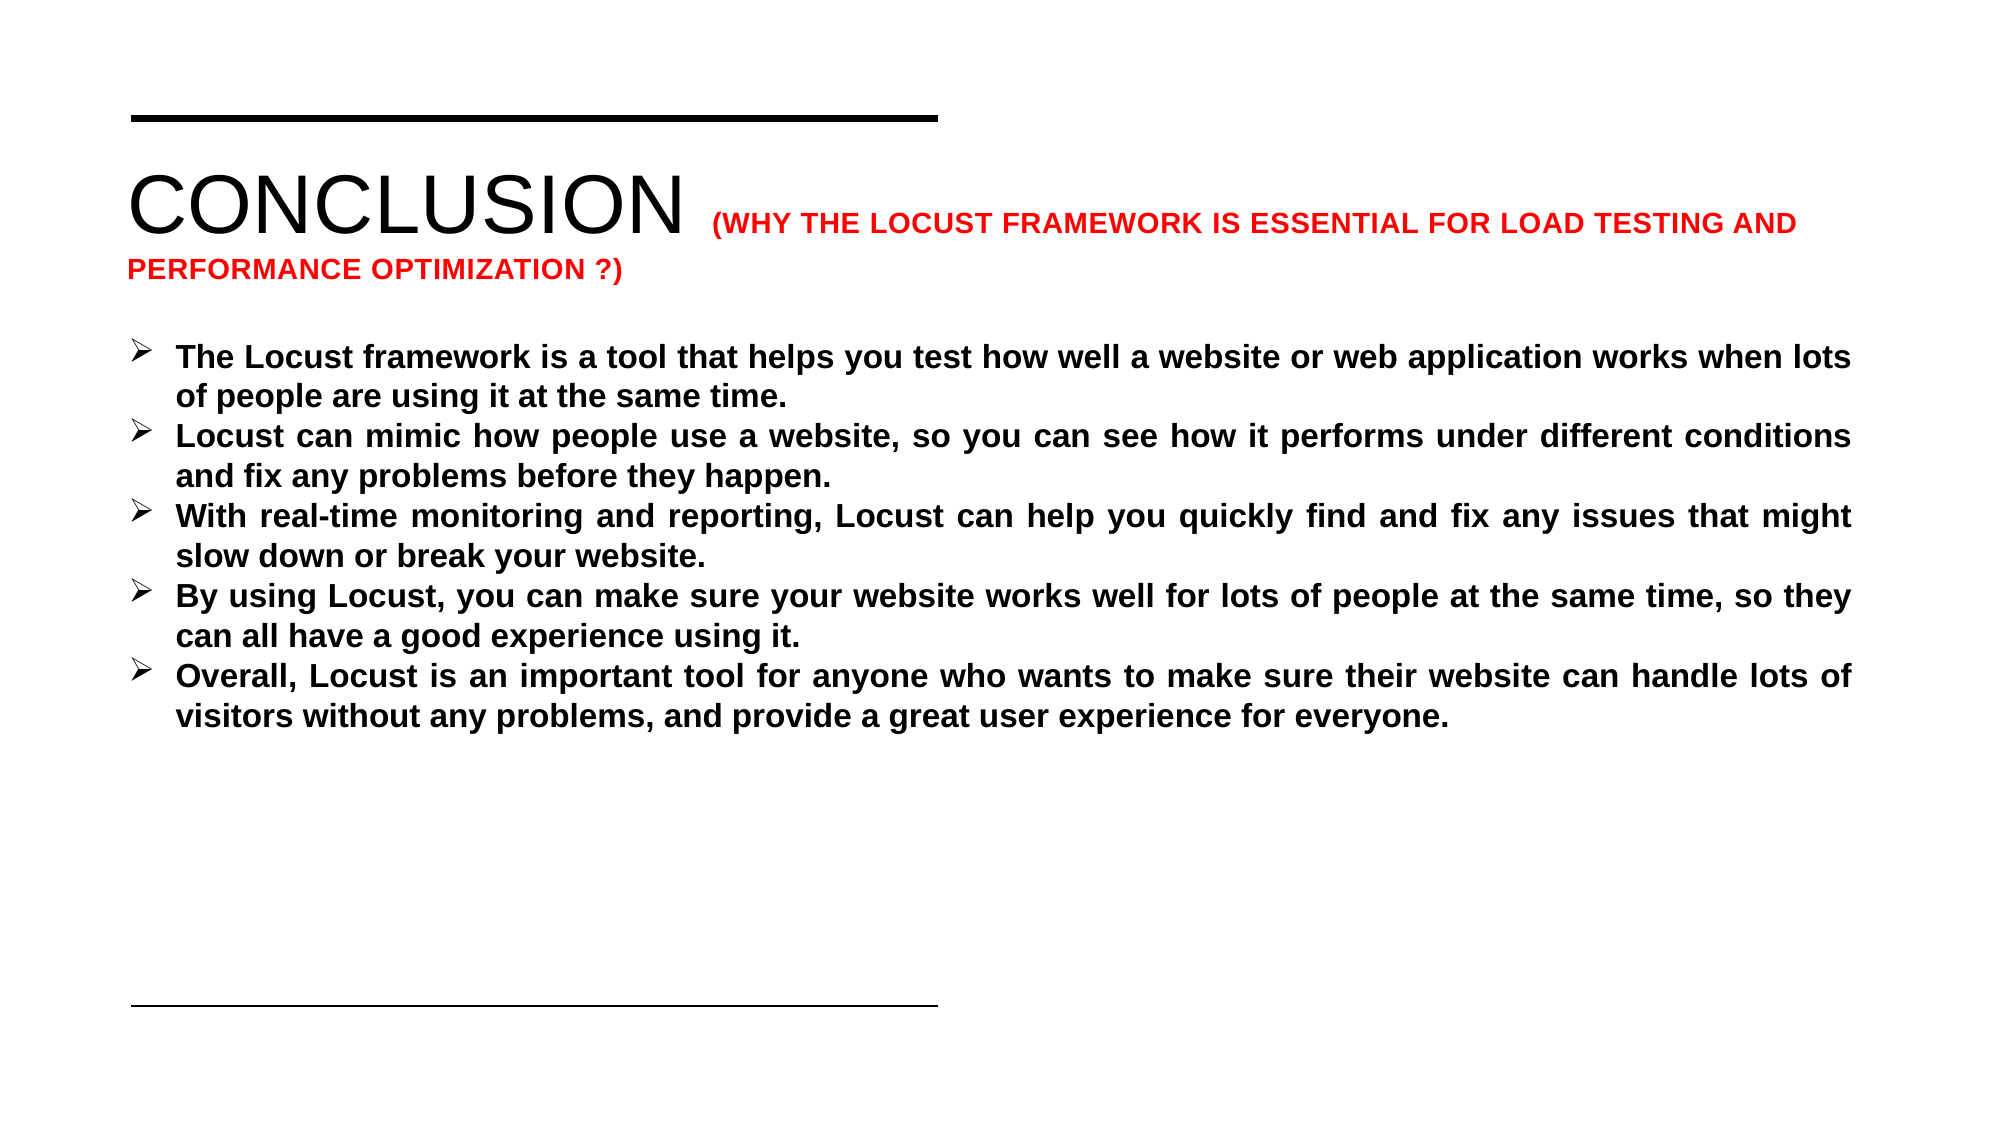

# Conclusion (Why the Locust Framework is Essential for Load Testing and Performance Optimization ?)
The Locust framework is a tool that helps you test how well a website or web application works when lots of people are using it at the same time.
Locust can mimic how people use a website, so you can see how it performs under different conditions and fix any problems before they happen.
With real-time monitoring and reporting, Locust can help you quickly find and fix any issues that might slow down or break your website.
By using Locust, you can make sure your website works well for lots of people at the same time, so they can all have a good experience using it.
Overall, Locust is an important tool for anyone who wants to make sure their website can handle lots of visitors without any problems, and provide a great user experience for everyone.